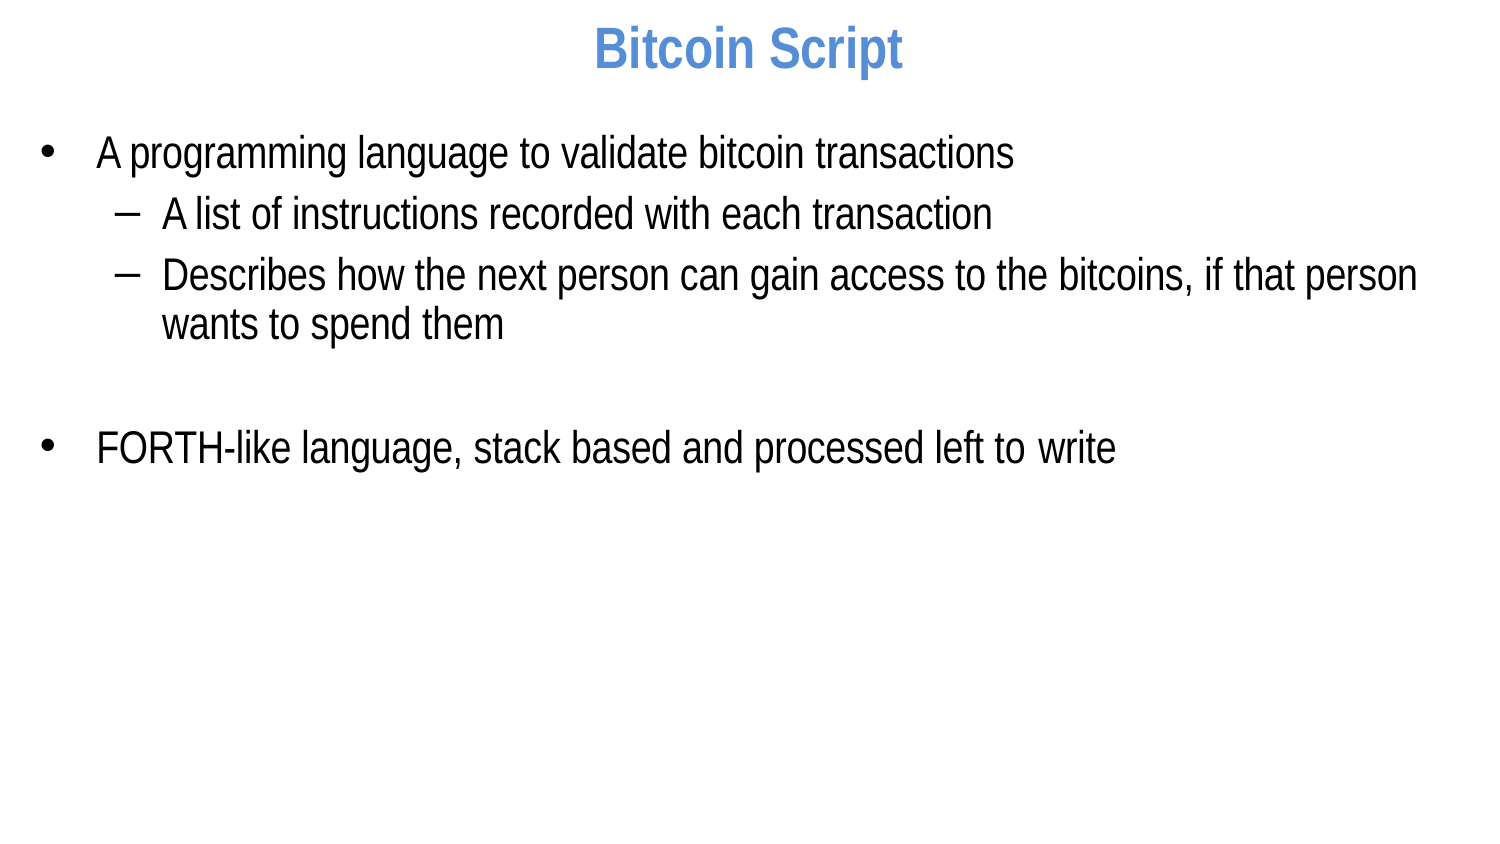

# Bitcoin Script
A programming language to validate bitcoin transactions
A list of instructions recorded with each transaction
Describes how the next person can gain access to the bitcoins, if that person  wants to spend them

FORTH-like language, stack based and processed left to write